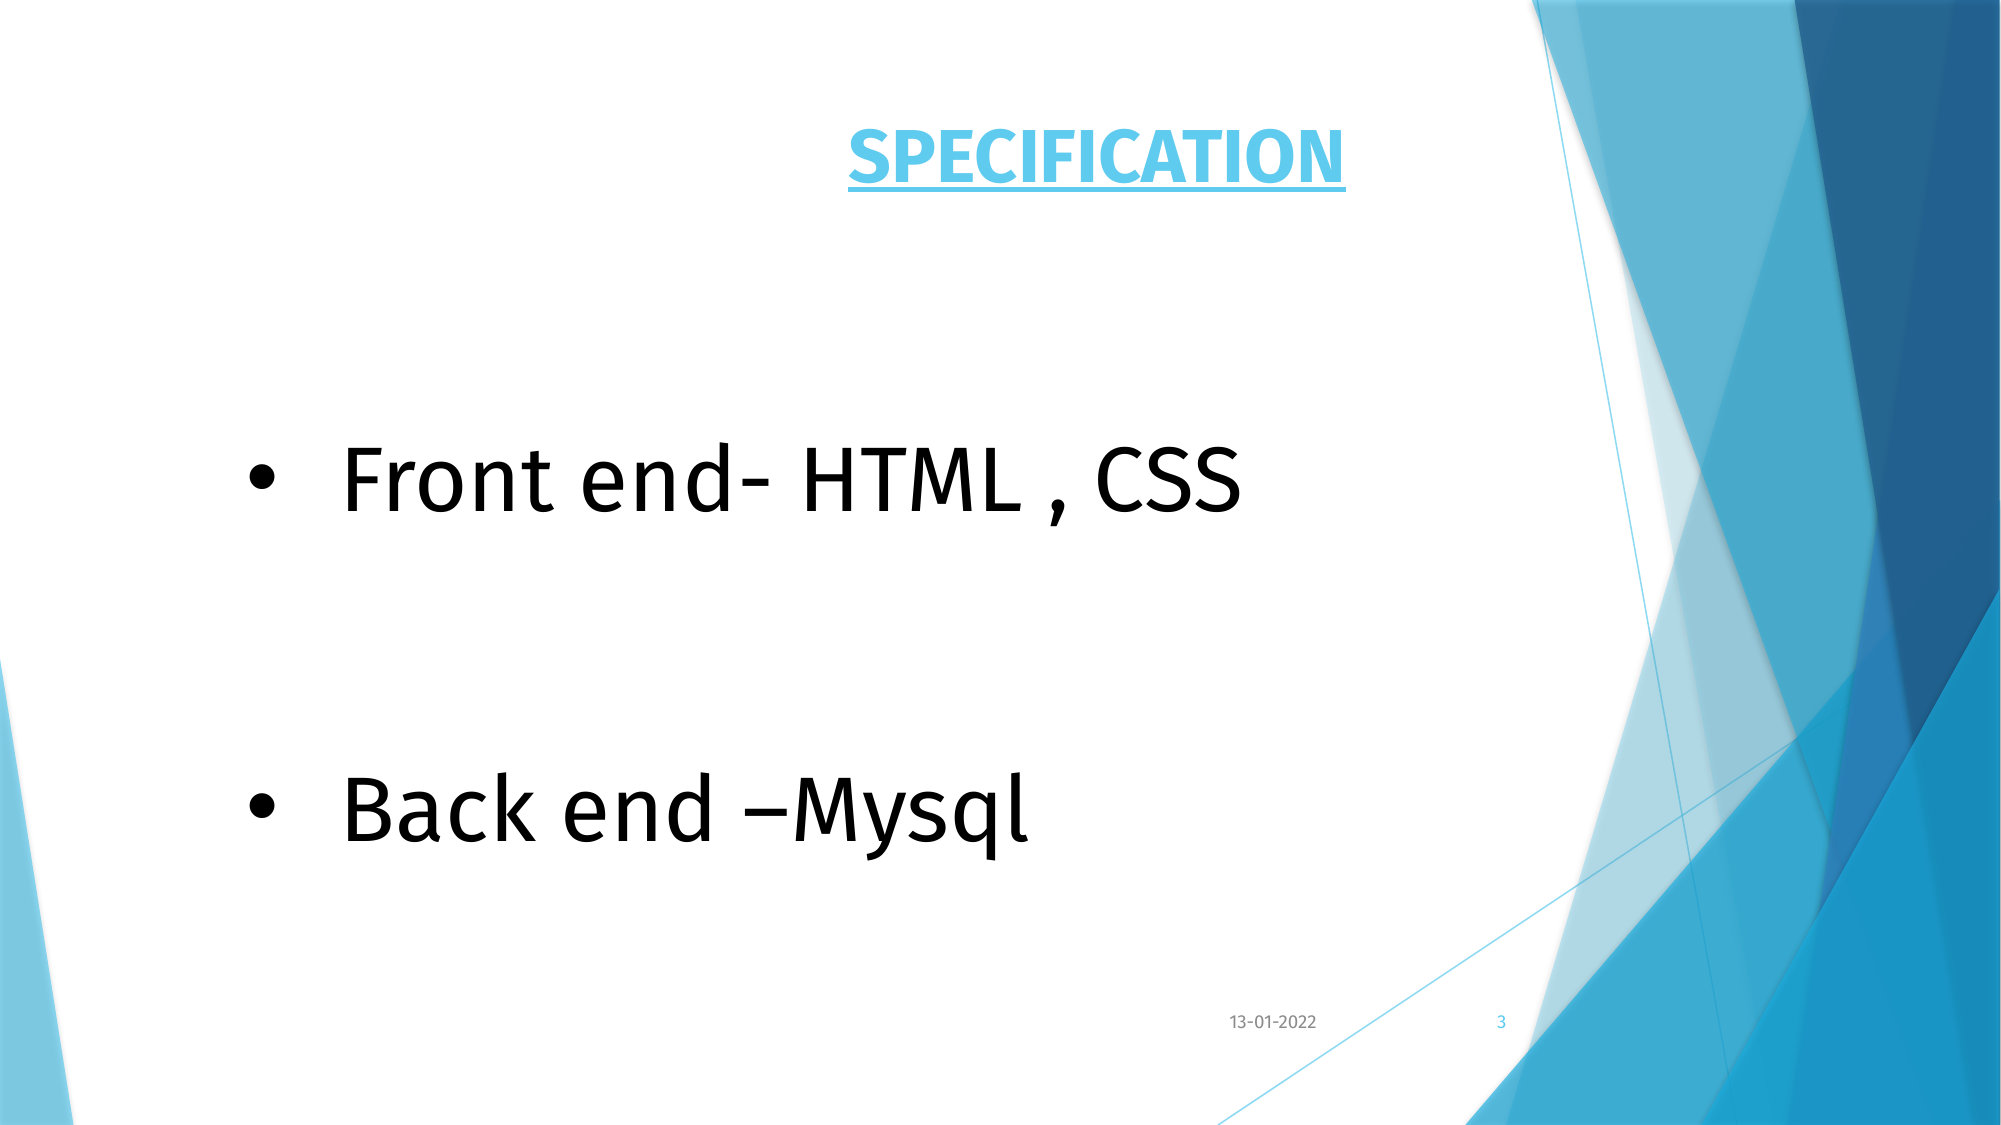

# SPECIFICATION
Front end- HTML , CSS

Back end –Mysql
13-01-2022
3